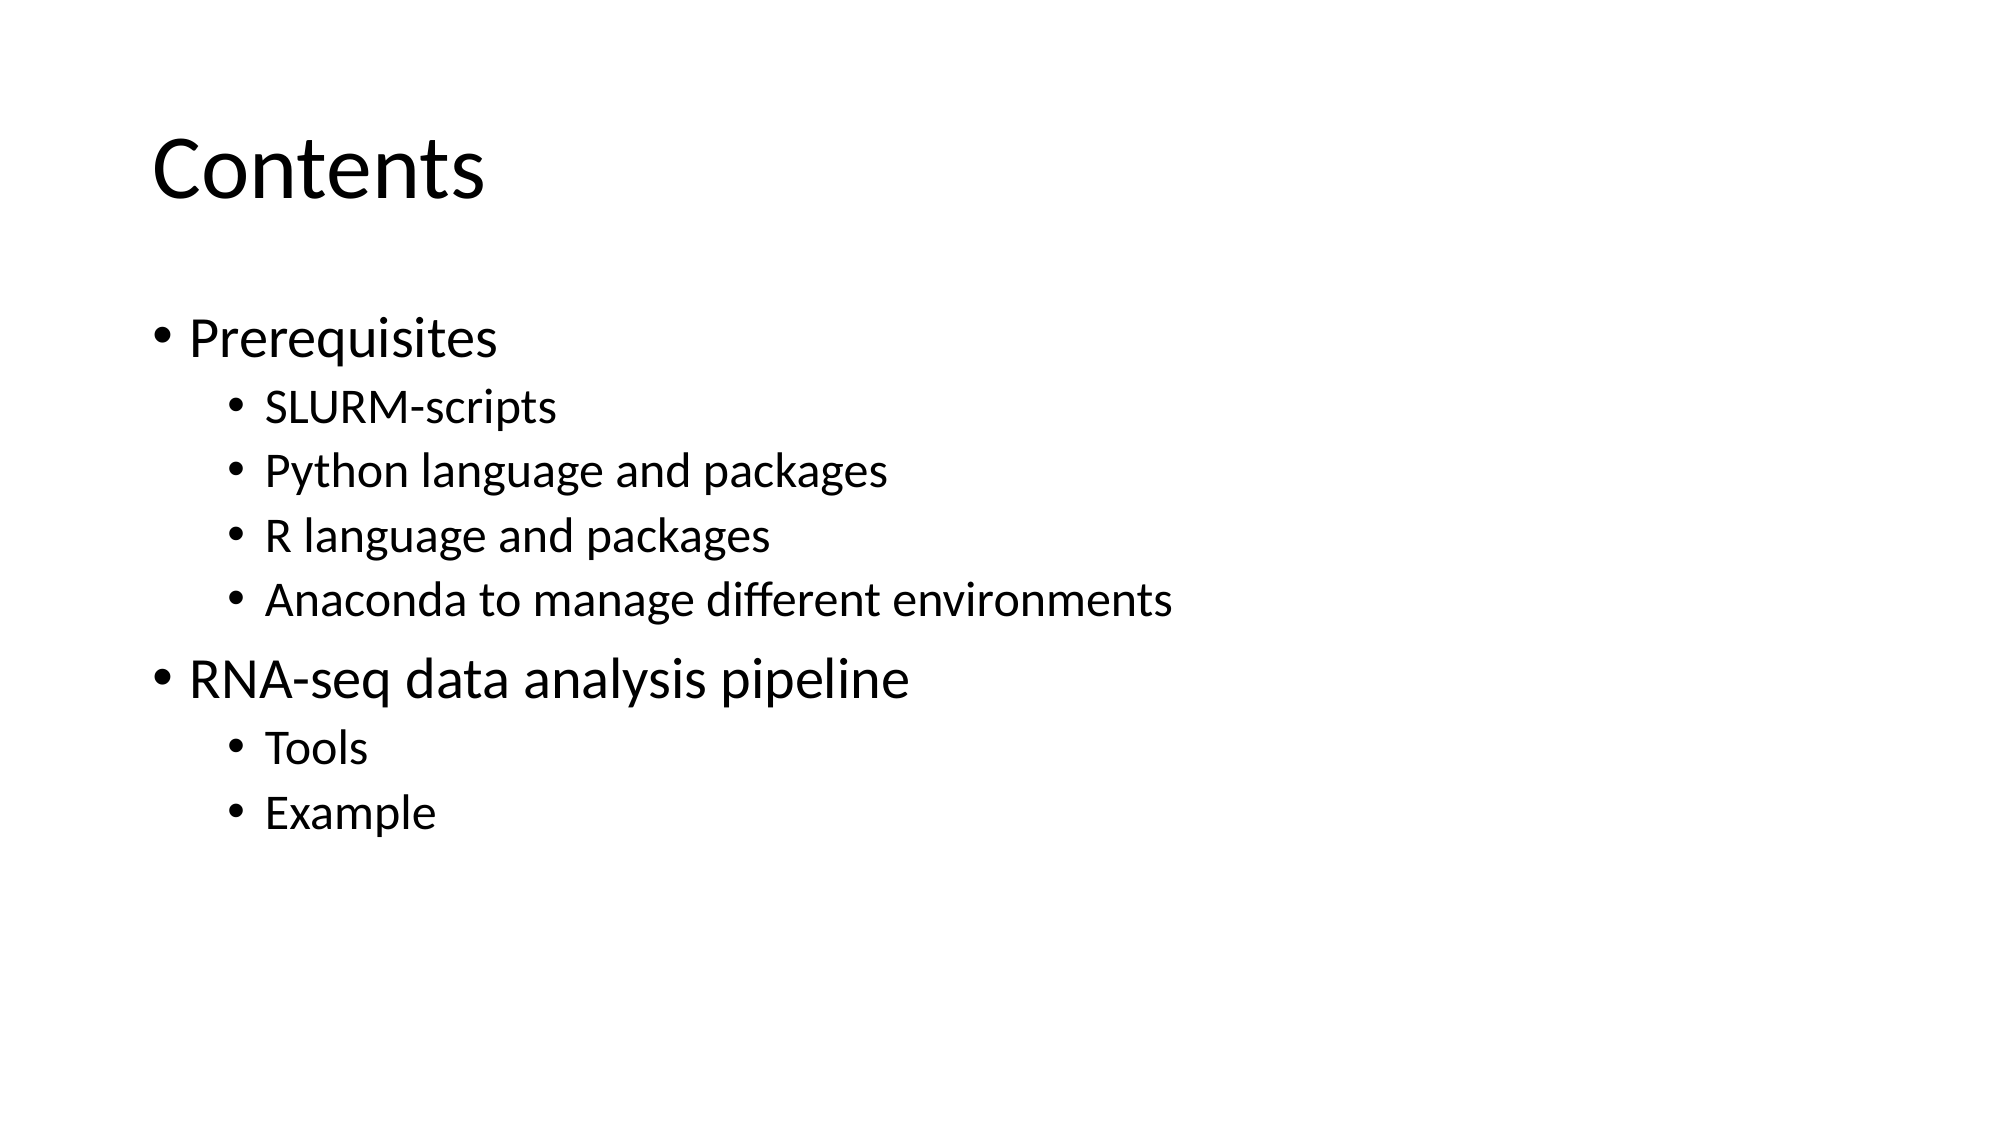

# Contents
Prerequisites
SLURM-scripts
Python language and packages
R language and packages
Anaconda to manage different environments
RNA-seq data analysis pipeline
Tools
Example